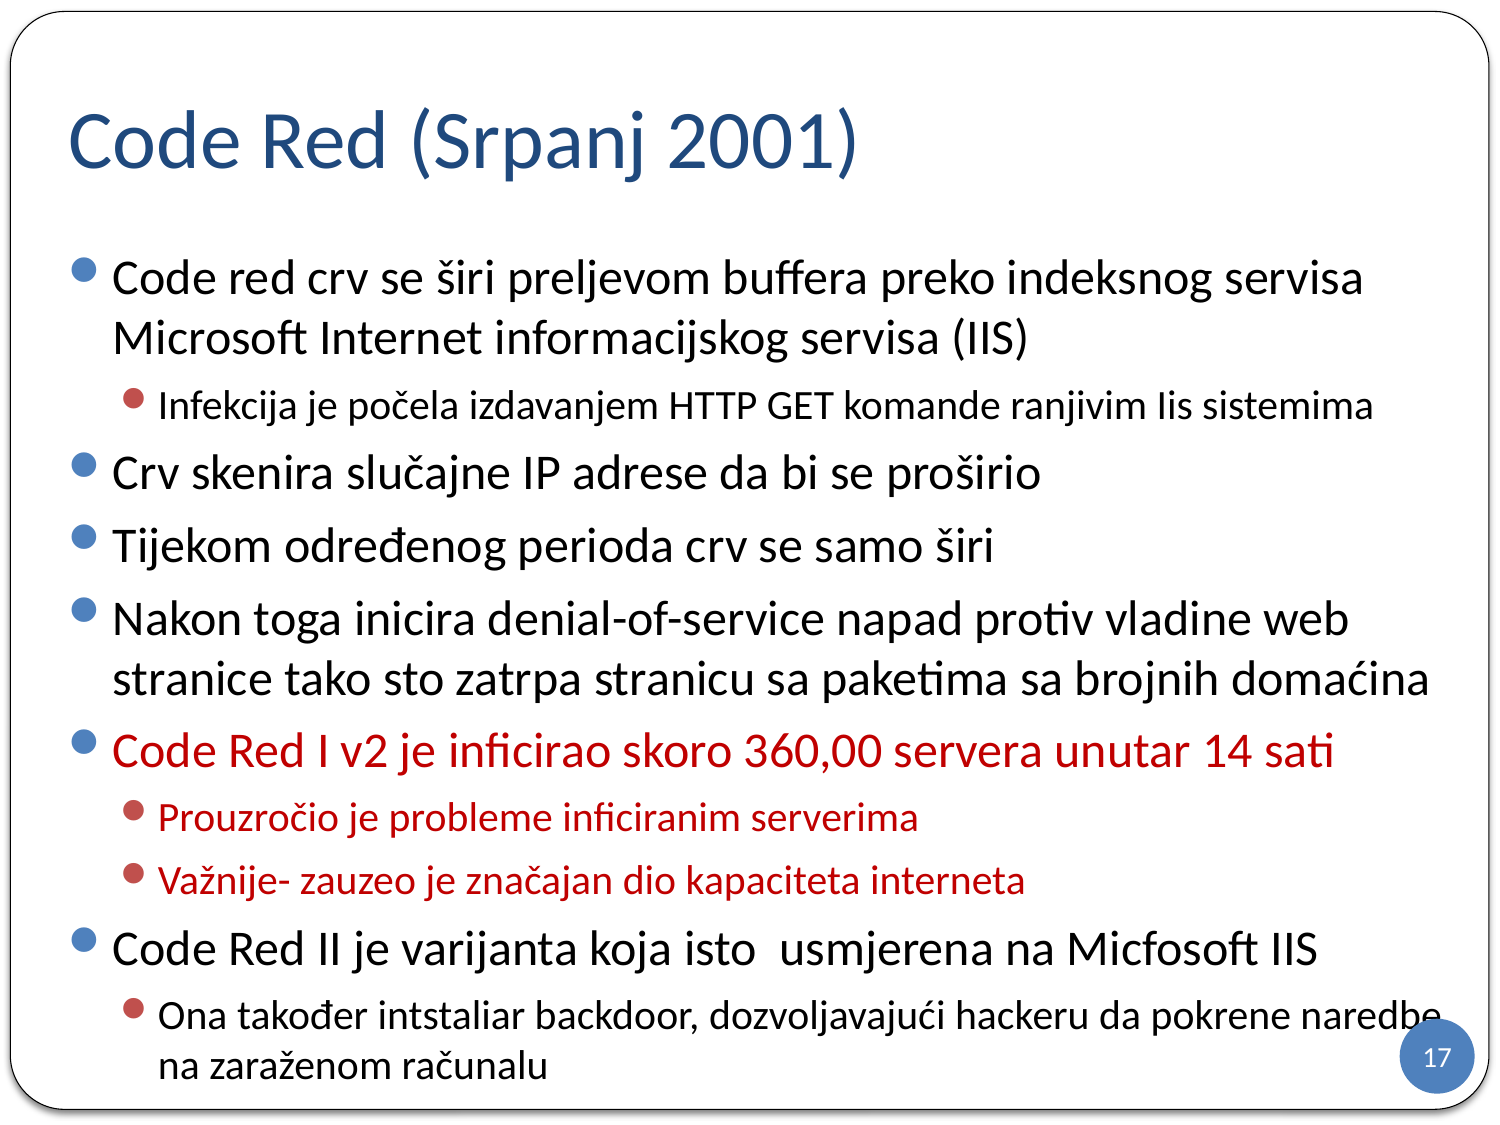

# Code Red (Srpanj 2001)
Code red crv se širi preljevom buffera preko indeksnog servisa Microsoft Internet informacijskog servisa (IIS)
Infekcija je počela izdavanjem HTTP GET komande ranjivim Iis sistemima
Crv skenira slučajne IP adrese da bi se proširio
Tijekom određenog perioda crv se samo širi
Nakon toga inicira denial-of-service napad protiv vladine web stranice tako sto zatrpa stranicu sa paketima sa brojnih domaćina
Code Red I v2 je inficirao skoro 360,00 servera unutar 14 sati
Prouzročio je probleme inficiranim serverima
Važnije- zauzeo je značajan dio kapaciteta interneta
Code Red II je varijanta koja isto  usmjerena na Micfosoft IIS
Ona također intstaliar backdoor, dozvoljavajući hackeru da pokrene naredbe na zaraženom računalu
17